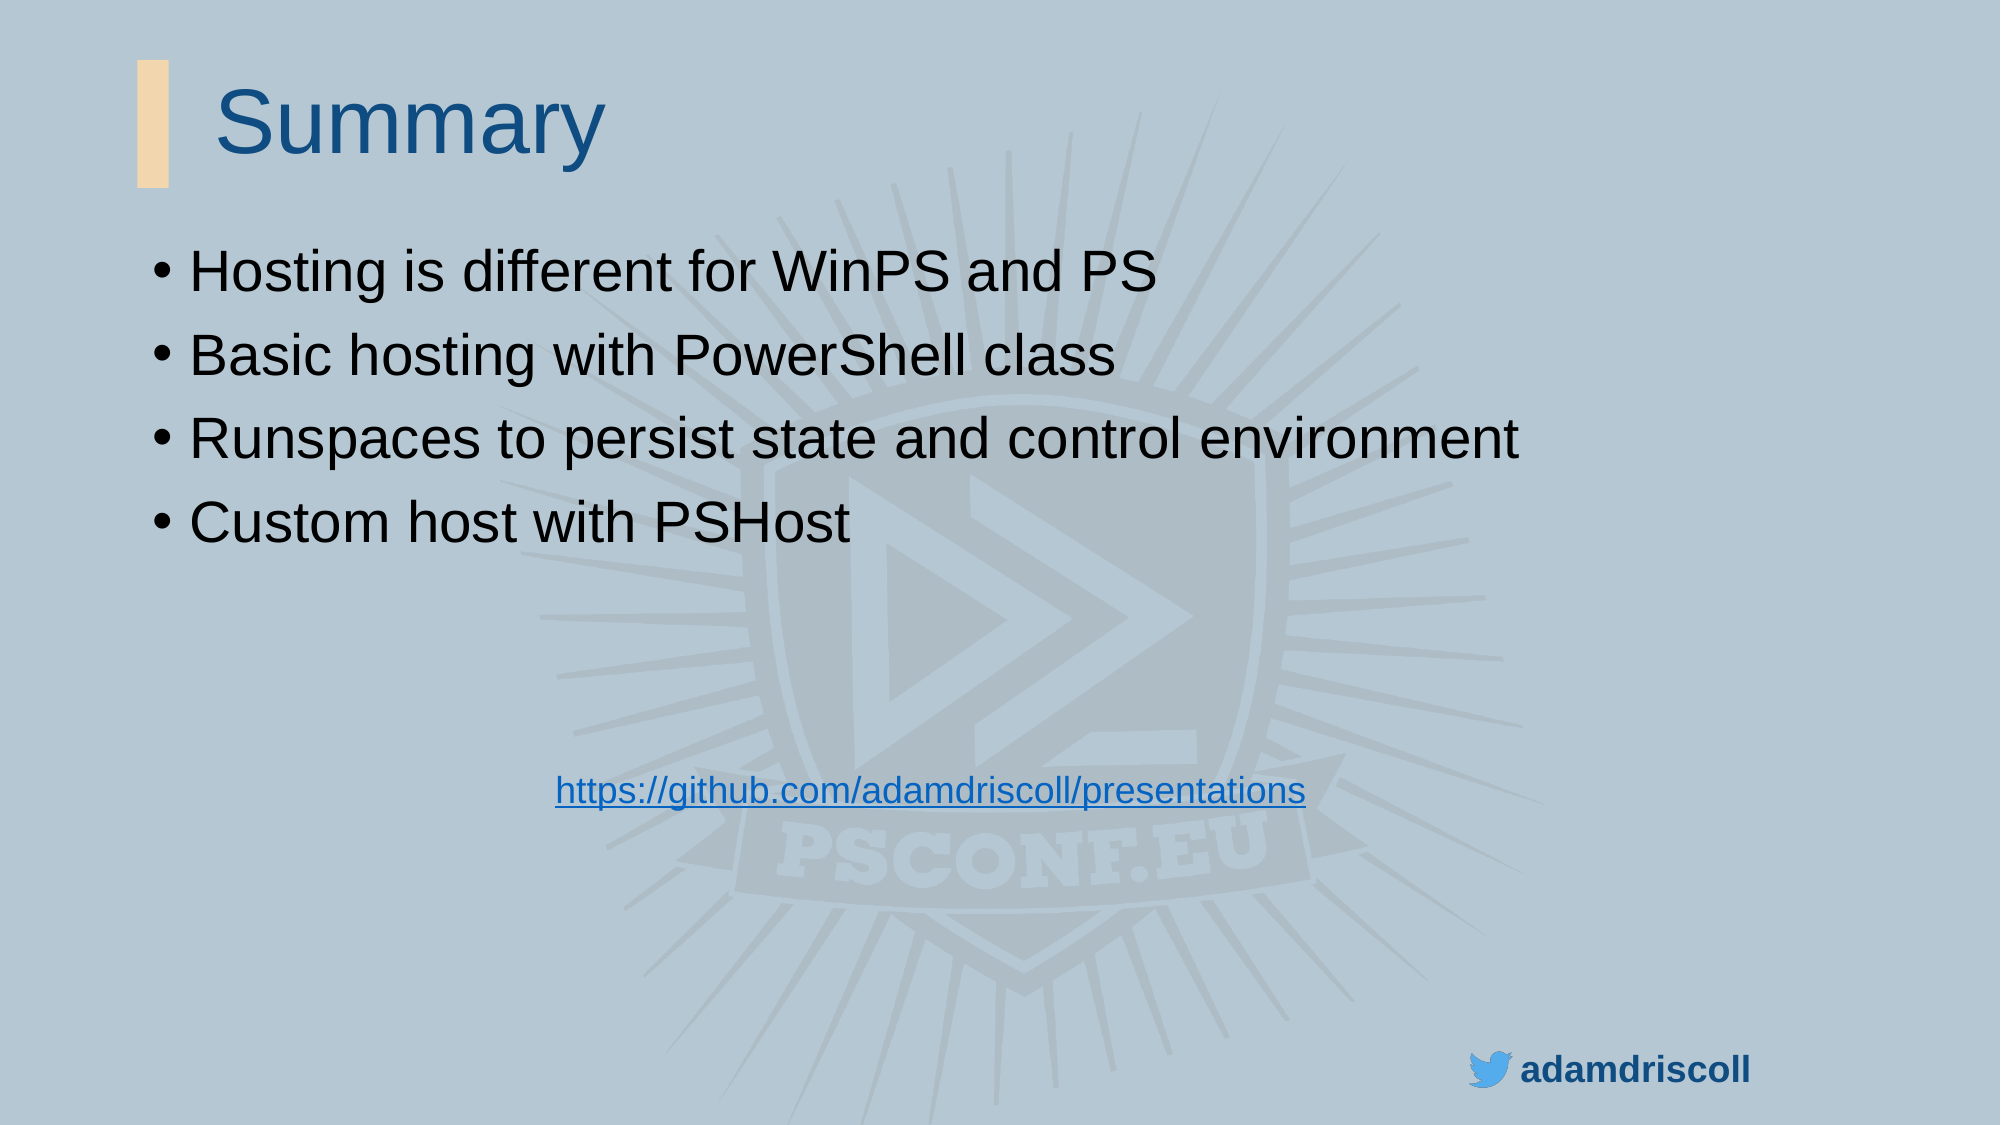

# Summary
Hosting is different for WinPS and PS
Basic hosting with PowerShell class
Runspaces to persist state and control environment
Custom host with PSHost
https://github.com/adamdriscoll/presentations
adamdriscoll